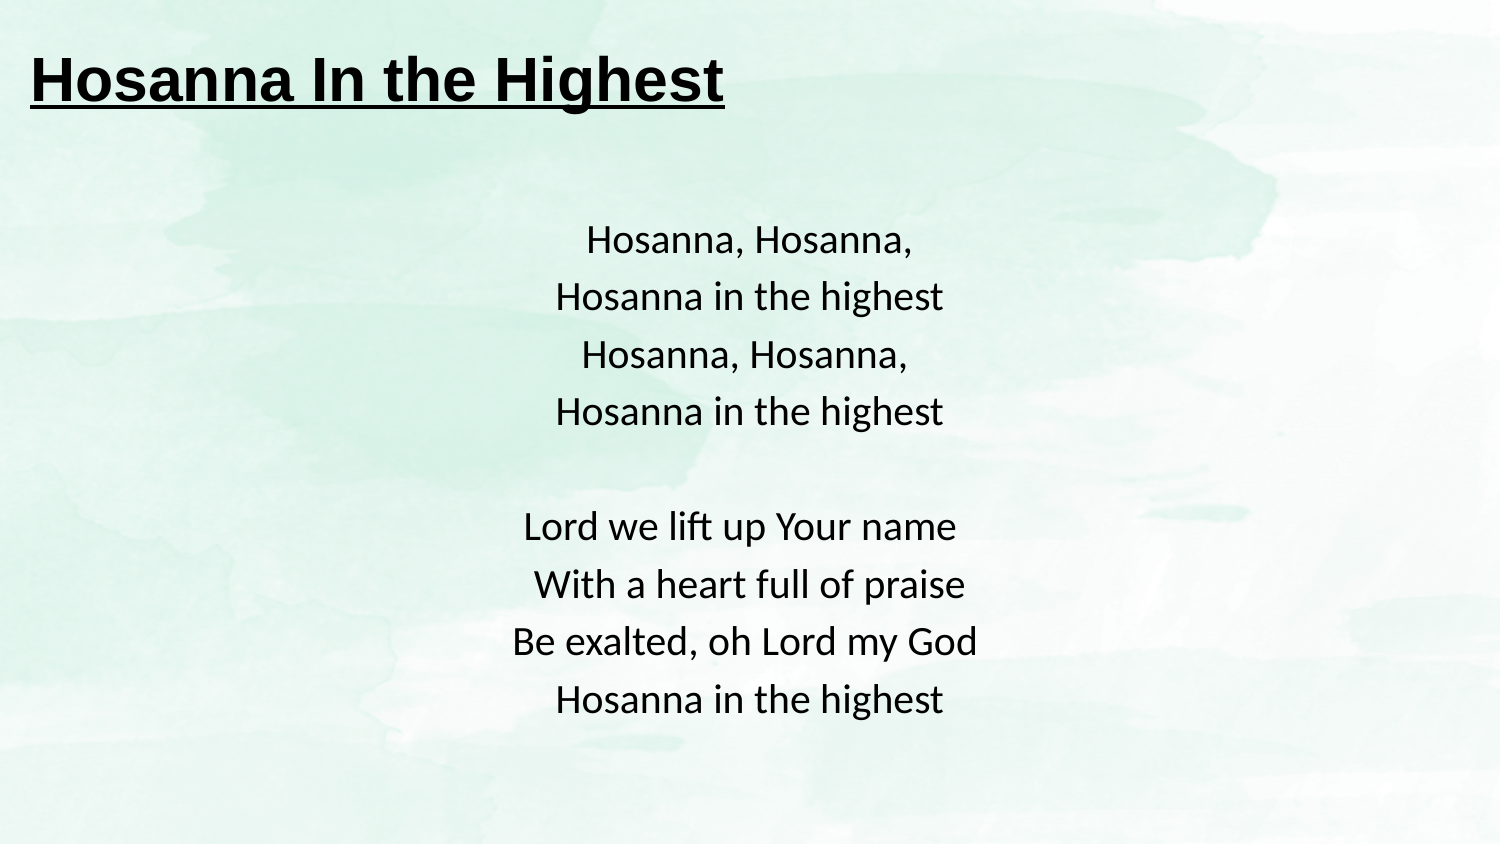

# Hosanna In the Highest
Hosanna, Hosanna,
Hosanna in the highest
Hosanna, Hosanna,
Hosanna in the highest

Lord we lift up Your name
With a heart full of praise
Be exalted, oh Lord my God
Hosanna in the highest